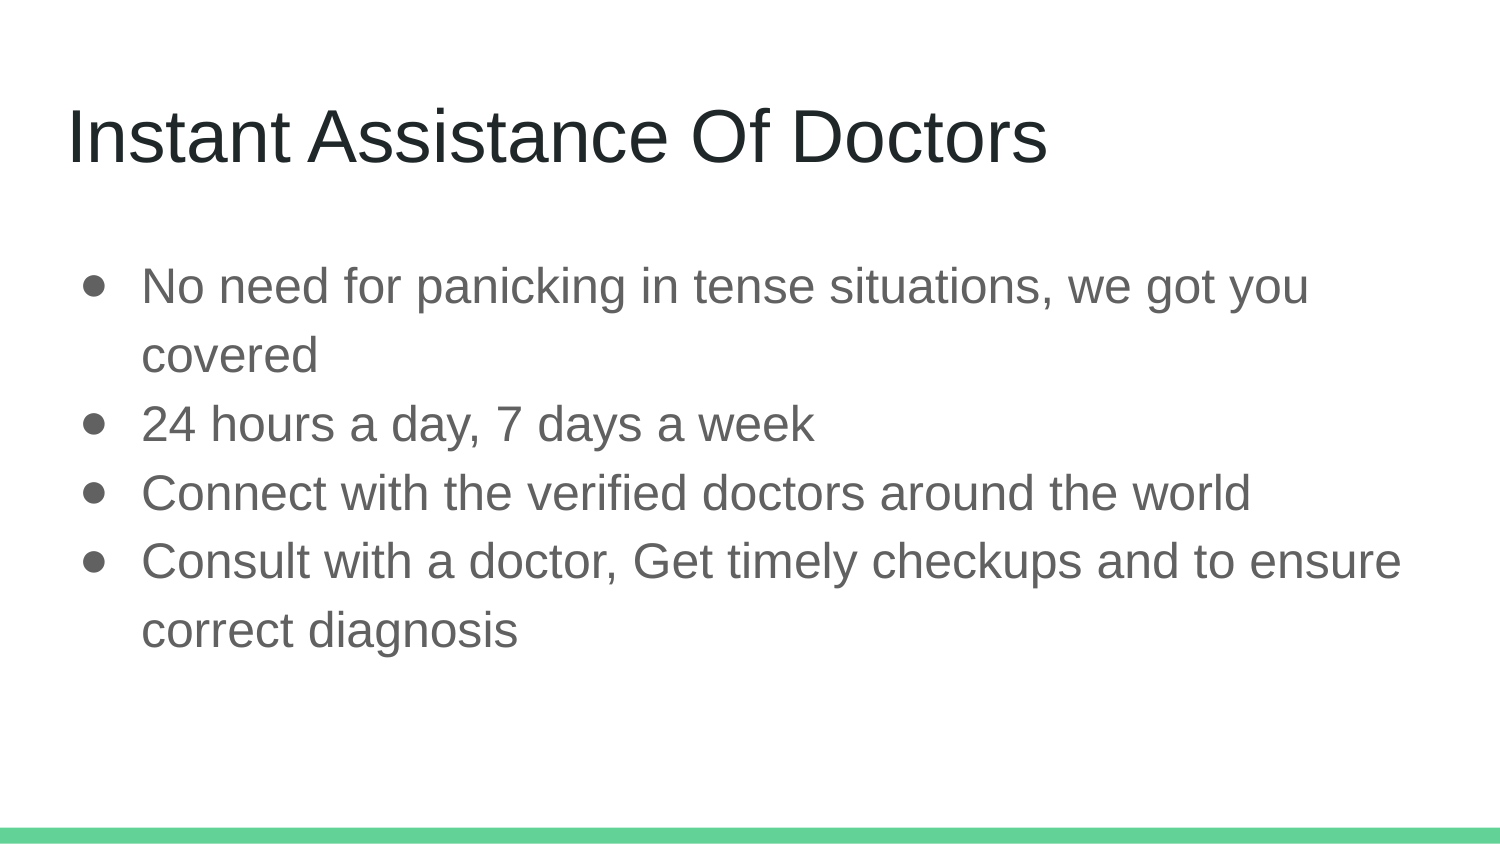

# Instant Assistance Of Doctors
No need for panicking in tense situations, we got you covered
24 hours a day, 7 days a week
Connect with the verified doctors around the world
Consult with a doctor, Get timely checkups and to ensure correct diagnosis